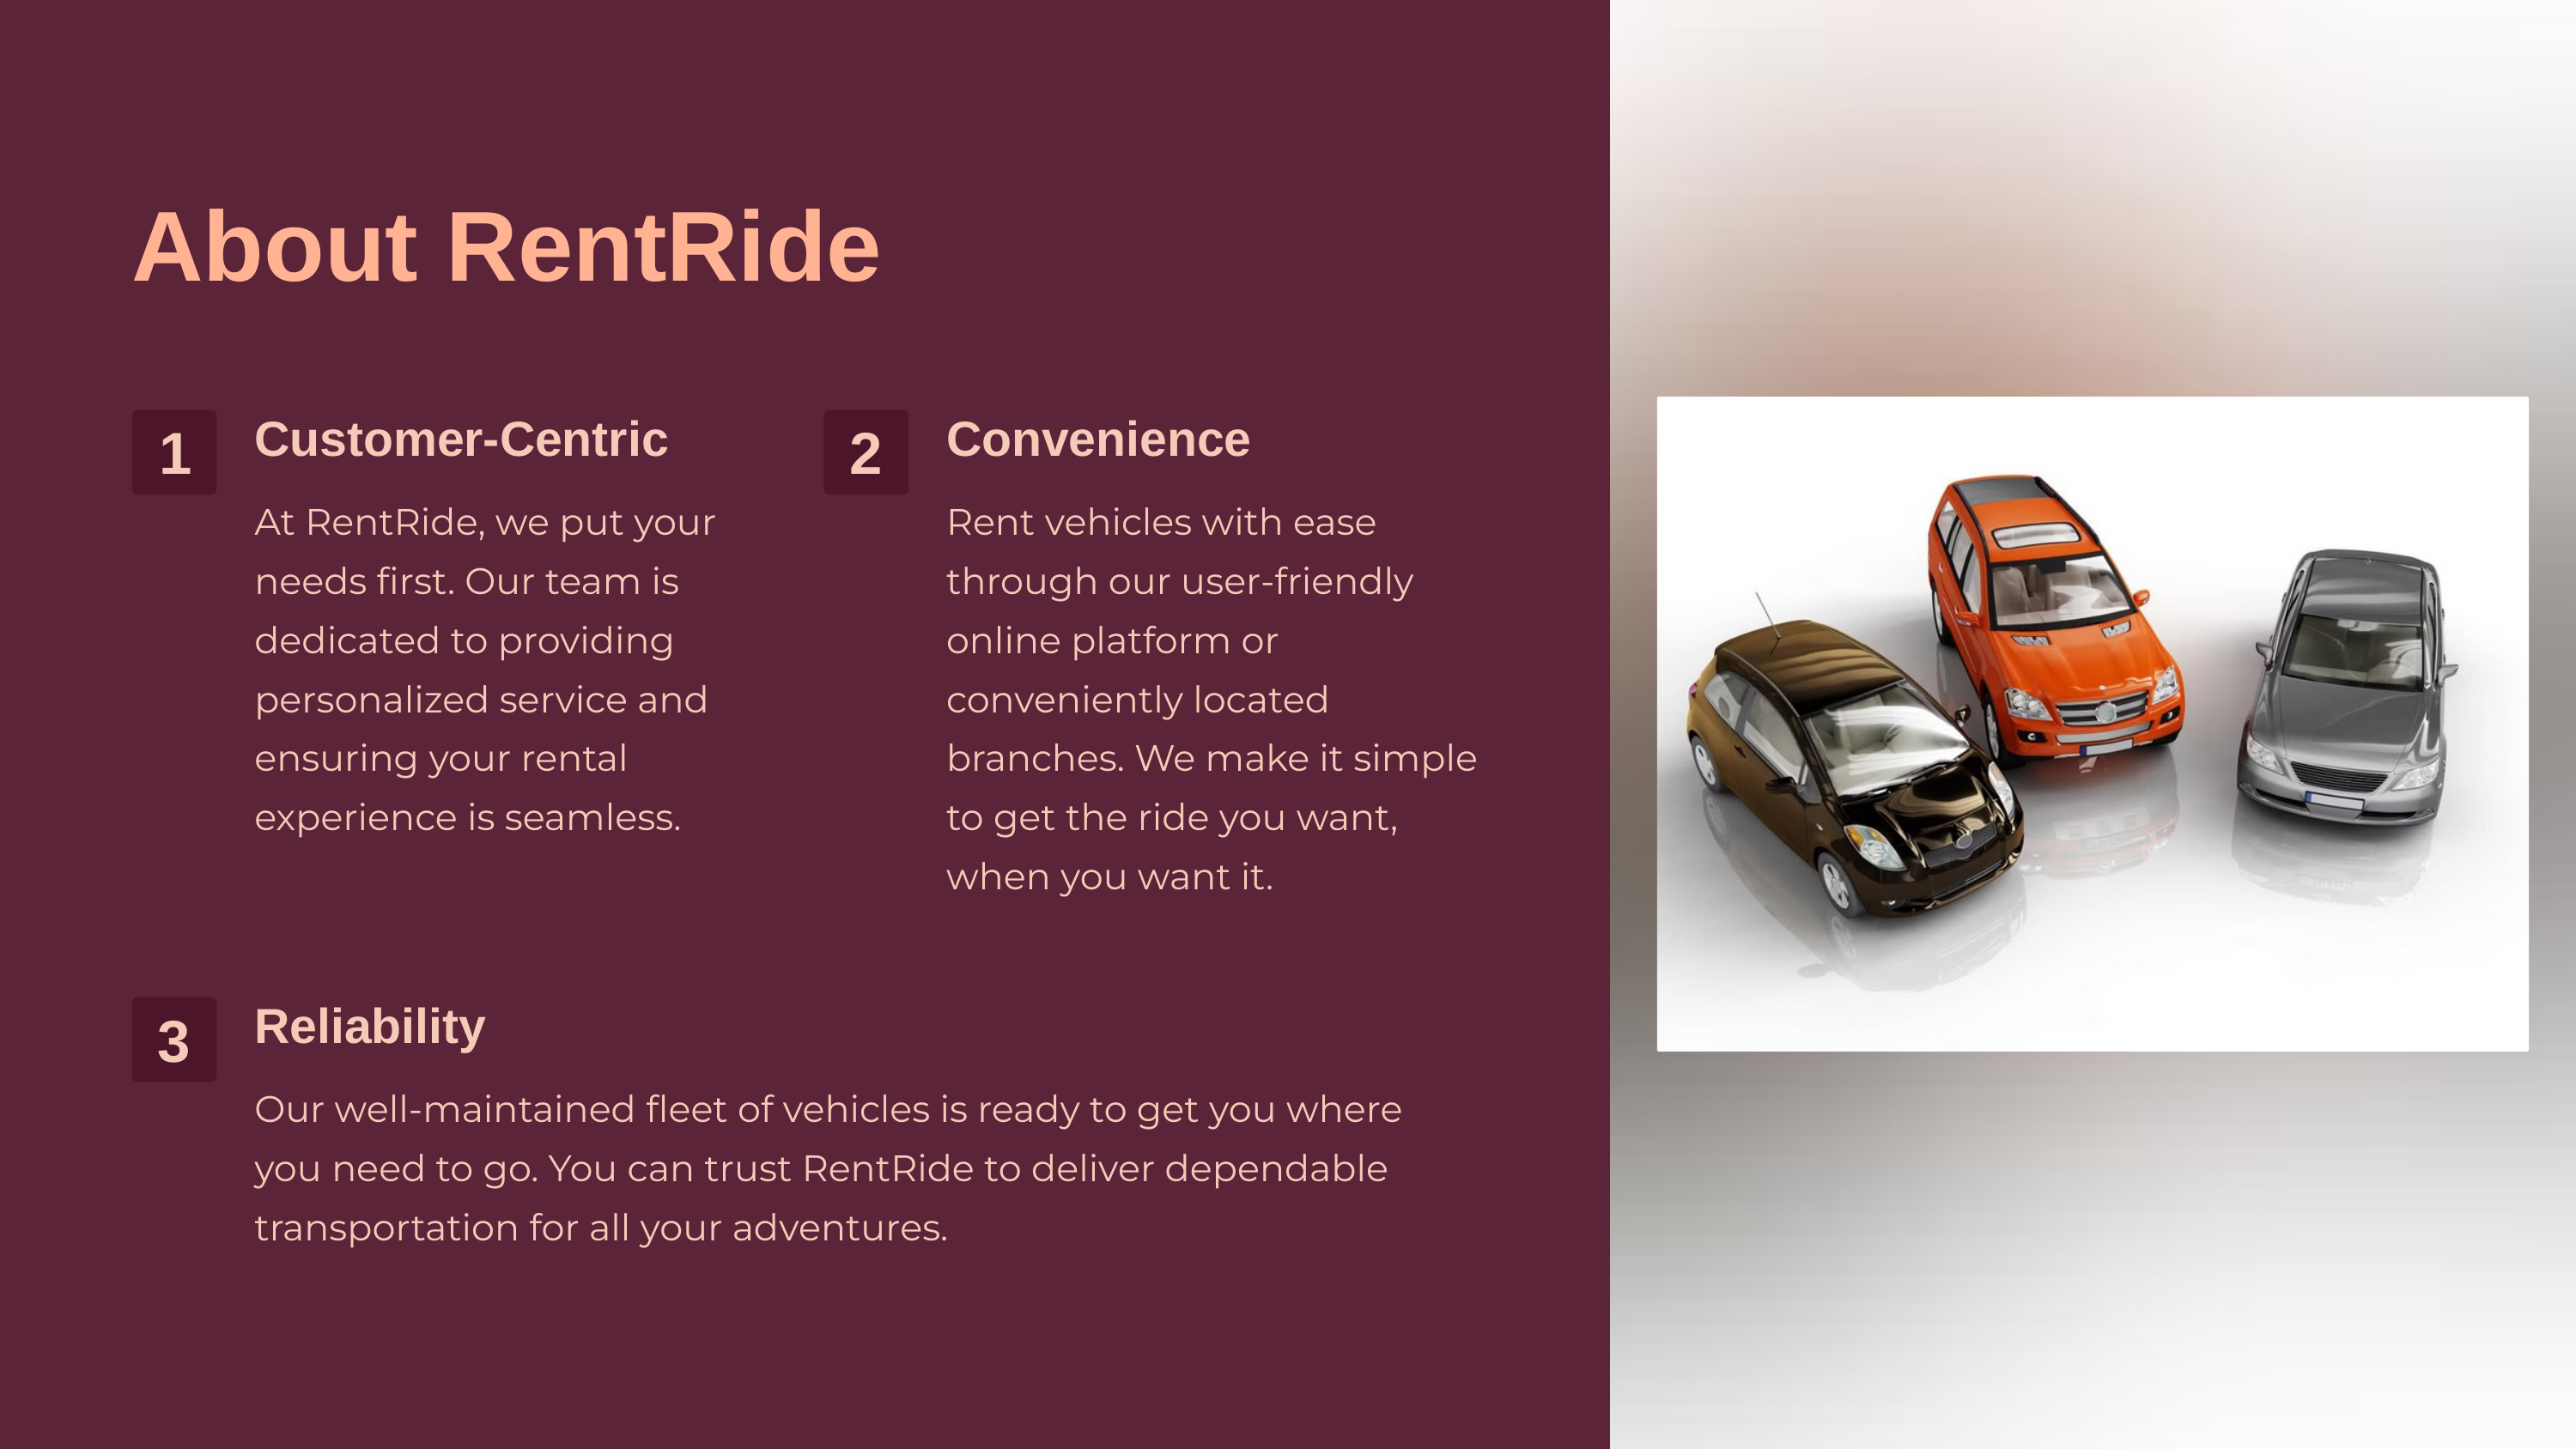

About RentRide

Customer-Centric
Convenience

1
2
At RentRide, we put your needs first. Our team is dedicated to providing personalized service and ensuring your rental experience is seamless.
Rent vehicles with ease through our user-friendly online platform or conveniently located branches. We make it simple to get the ride you want, when you want it.
Reliability

3
Our well-maintained fleet of vehicles is ready to get you where you need to go. You can trust RentRide to deliver dependable transportation for all your adventures.